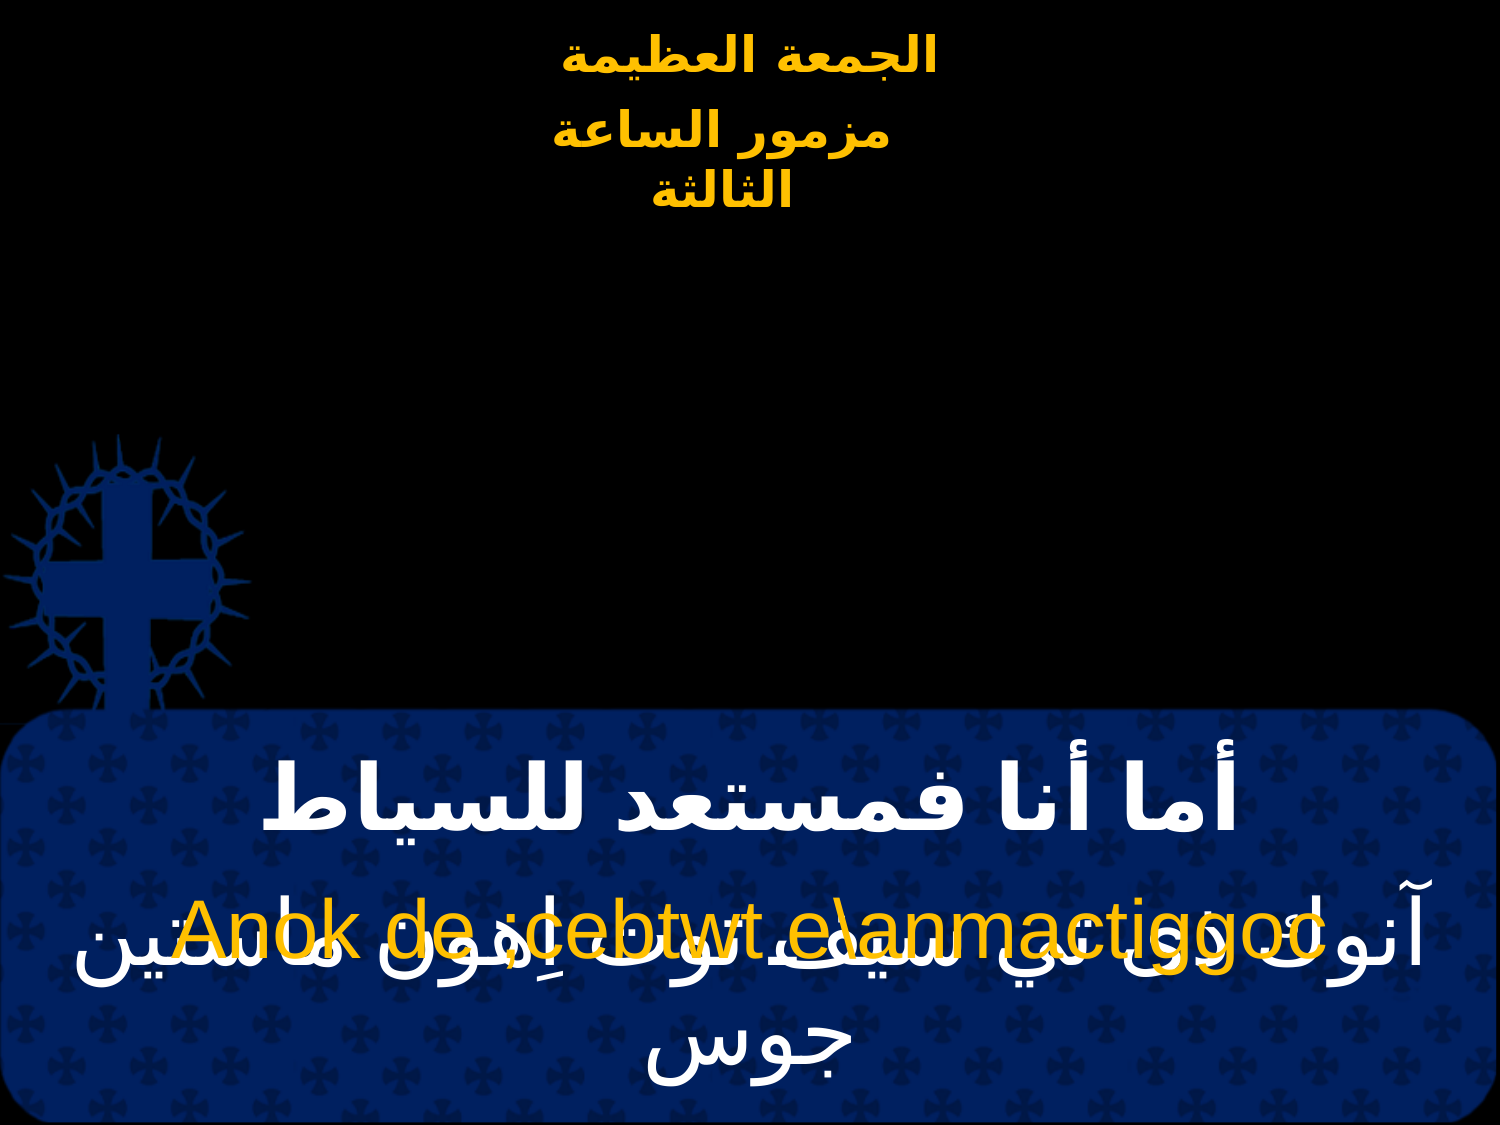

# أما أنا فمستعد للسياط
Anok de ;cebtwt e\anmactiggoc
آنوك ذى تي سيف توت اِهون ماستين جوس